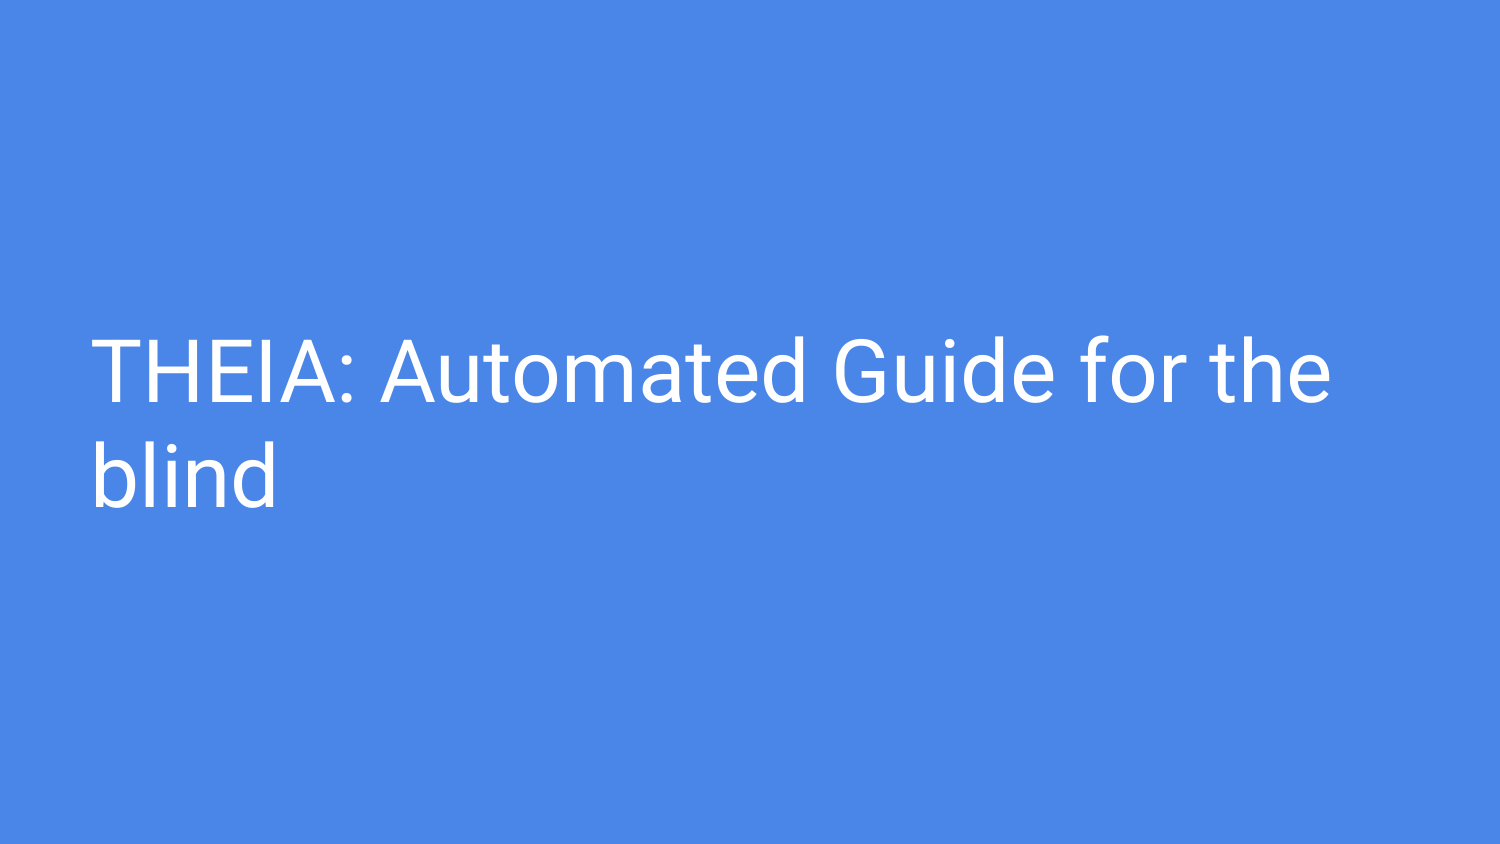

# THEIA: Automated Guide for the blind